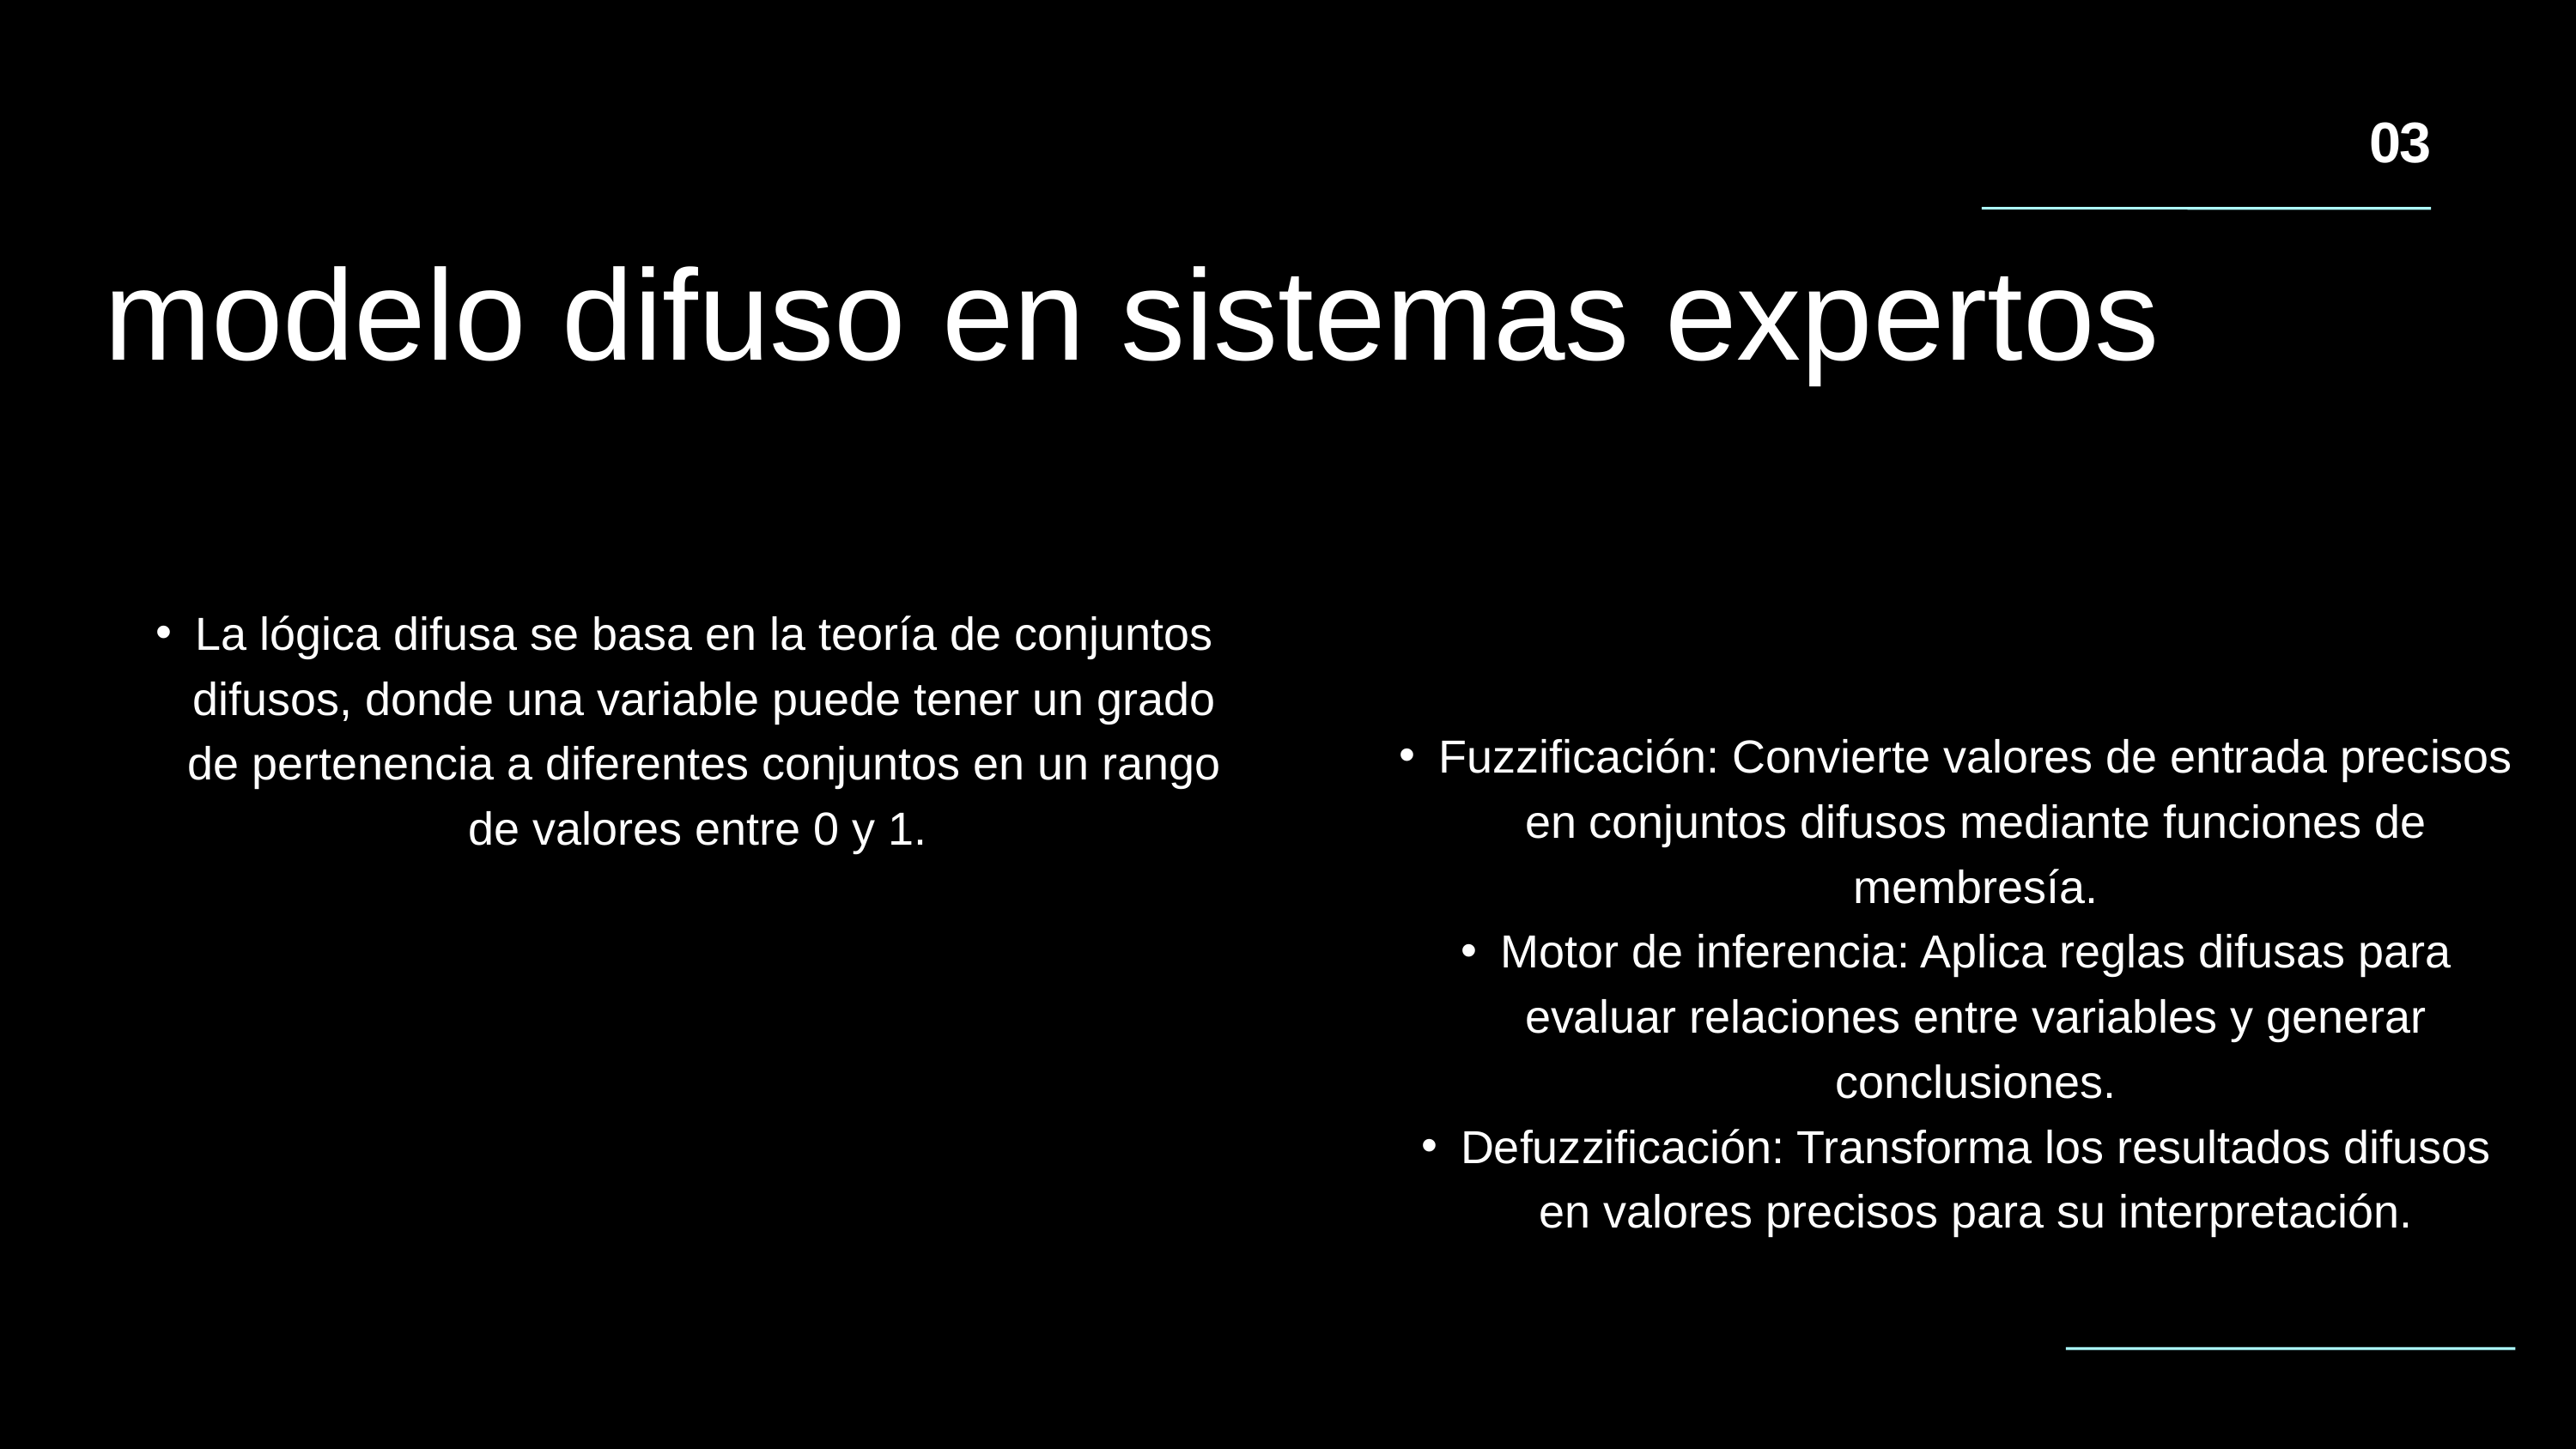

03

modelo difuso en sistemas expertos
La lógica difusa se basa en la teoría de conjuntos difusos, donde una variable puede tener un grado de pertenencia a diferentes conjuntos en un rango de valores entre 0 y 1.
Fuzzificación: Convierte valores de entrada precisos en conjuntos difusos mediante funciones de membresía.
Motor de inferencia: Aplica reglas difusas para evaluar relaciones entre variables y generar conclusiones.
Defuzzificación: Transforma los resultados difusos en valores precisos para su interpretación.